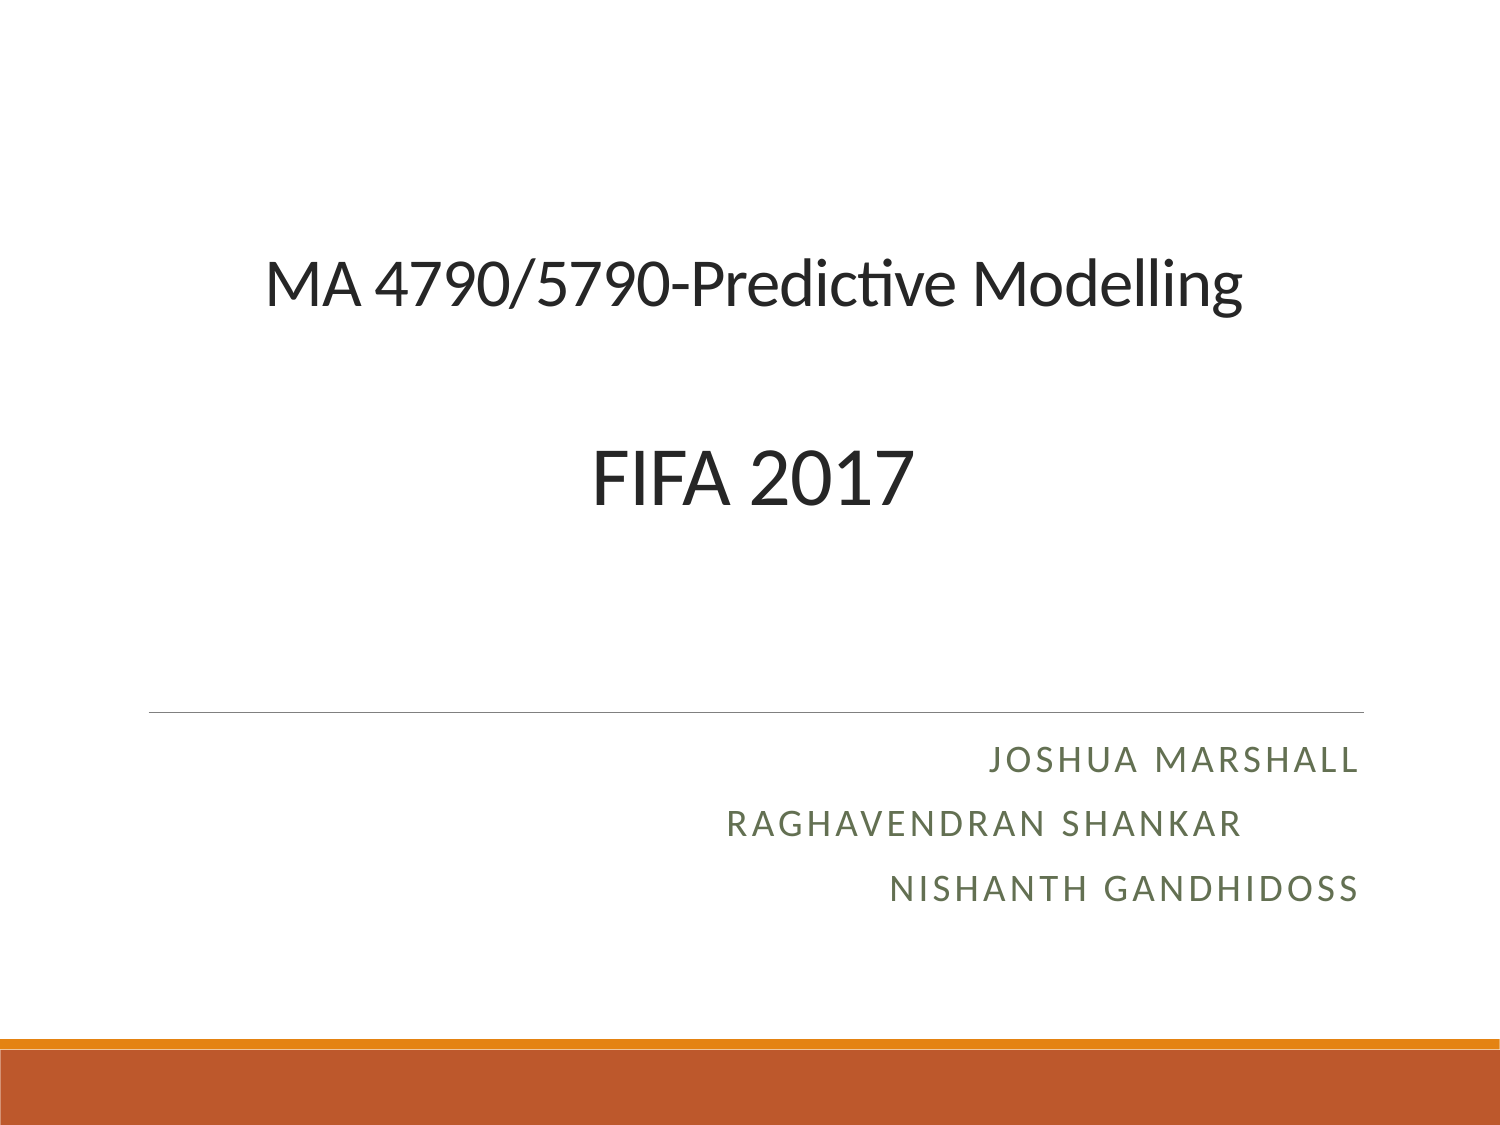

# MA 4790/5790-Predictive Modelling FIFA 2017
				Joshua Marshall
Raghavendran Shankar
Nishanth Gandhidoss